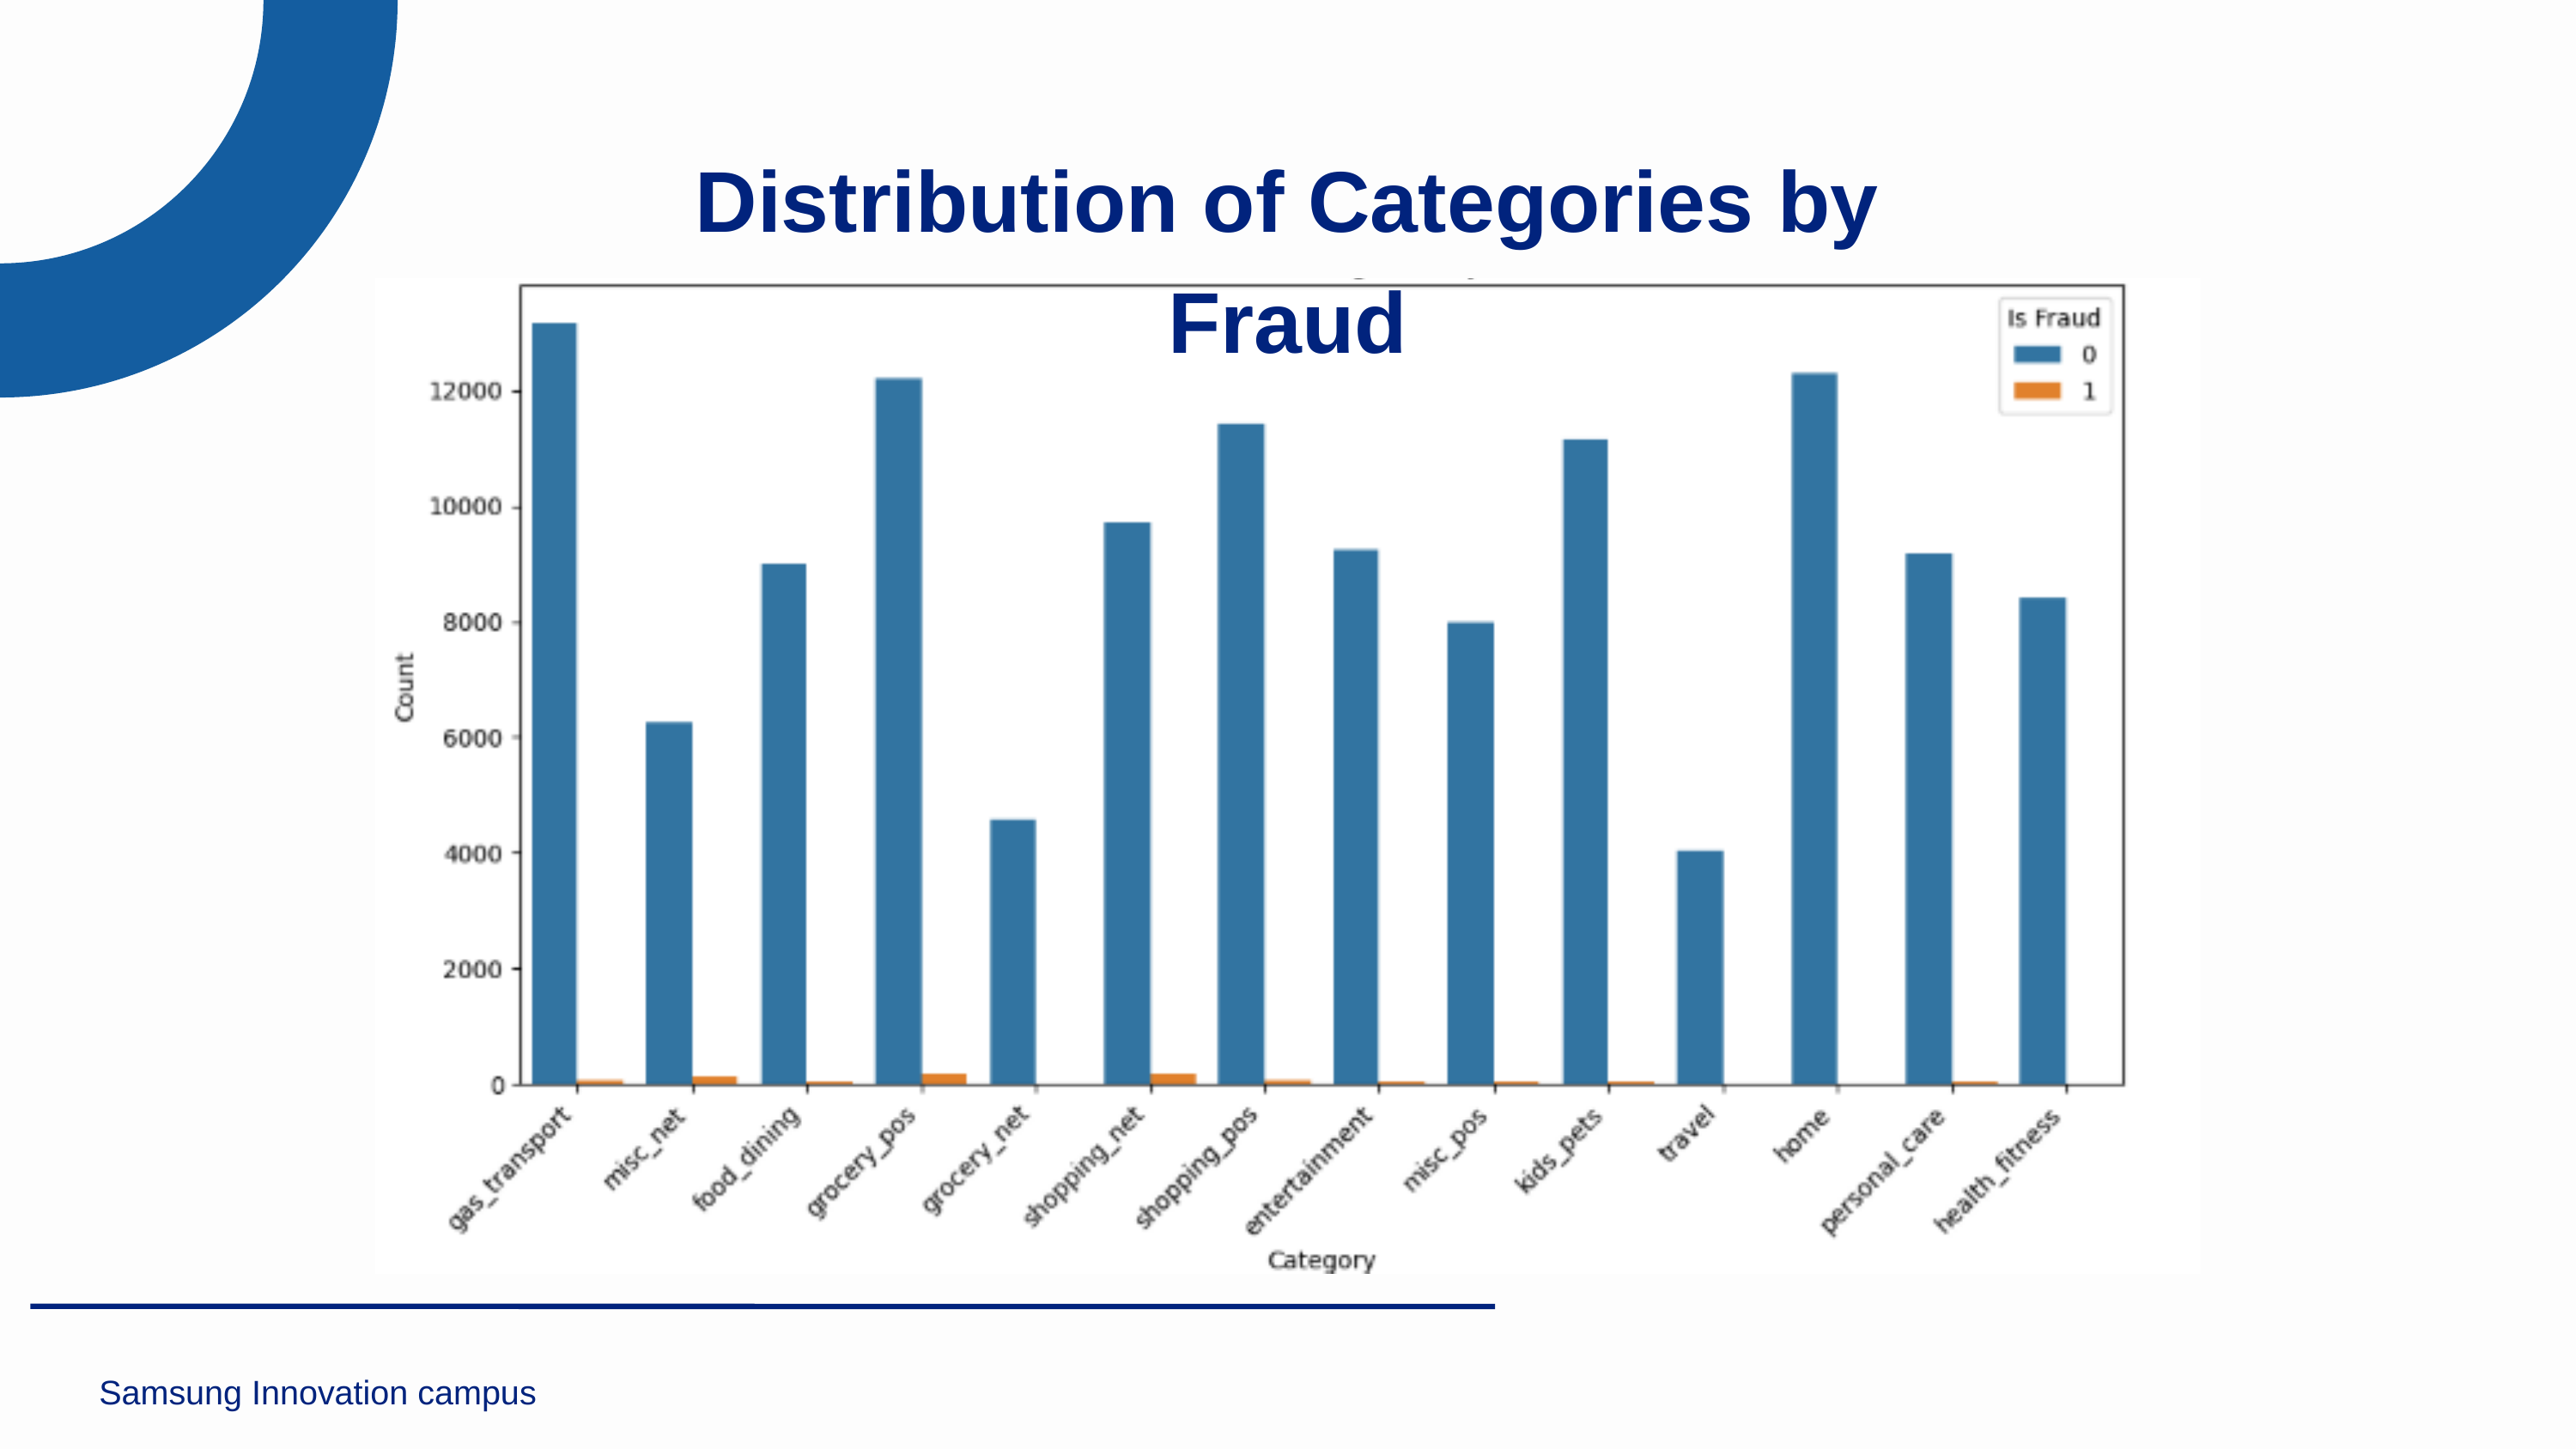

Distribution of Categories by Fraud

Samsung Innovation campus